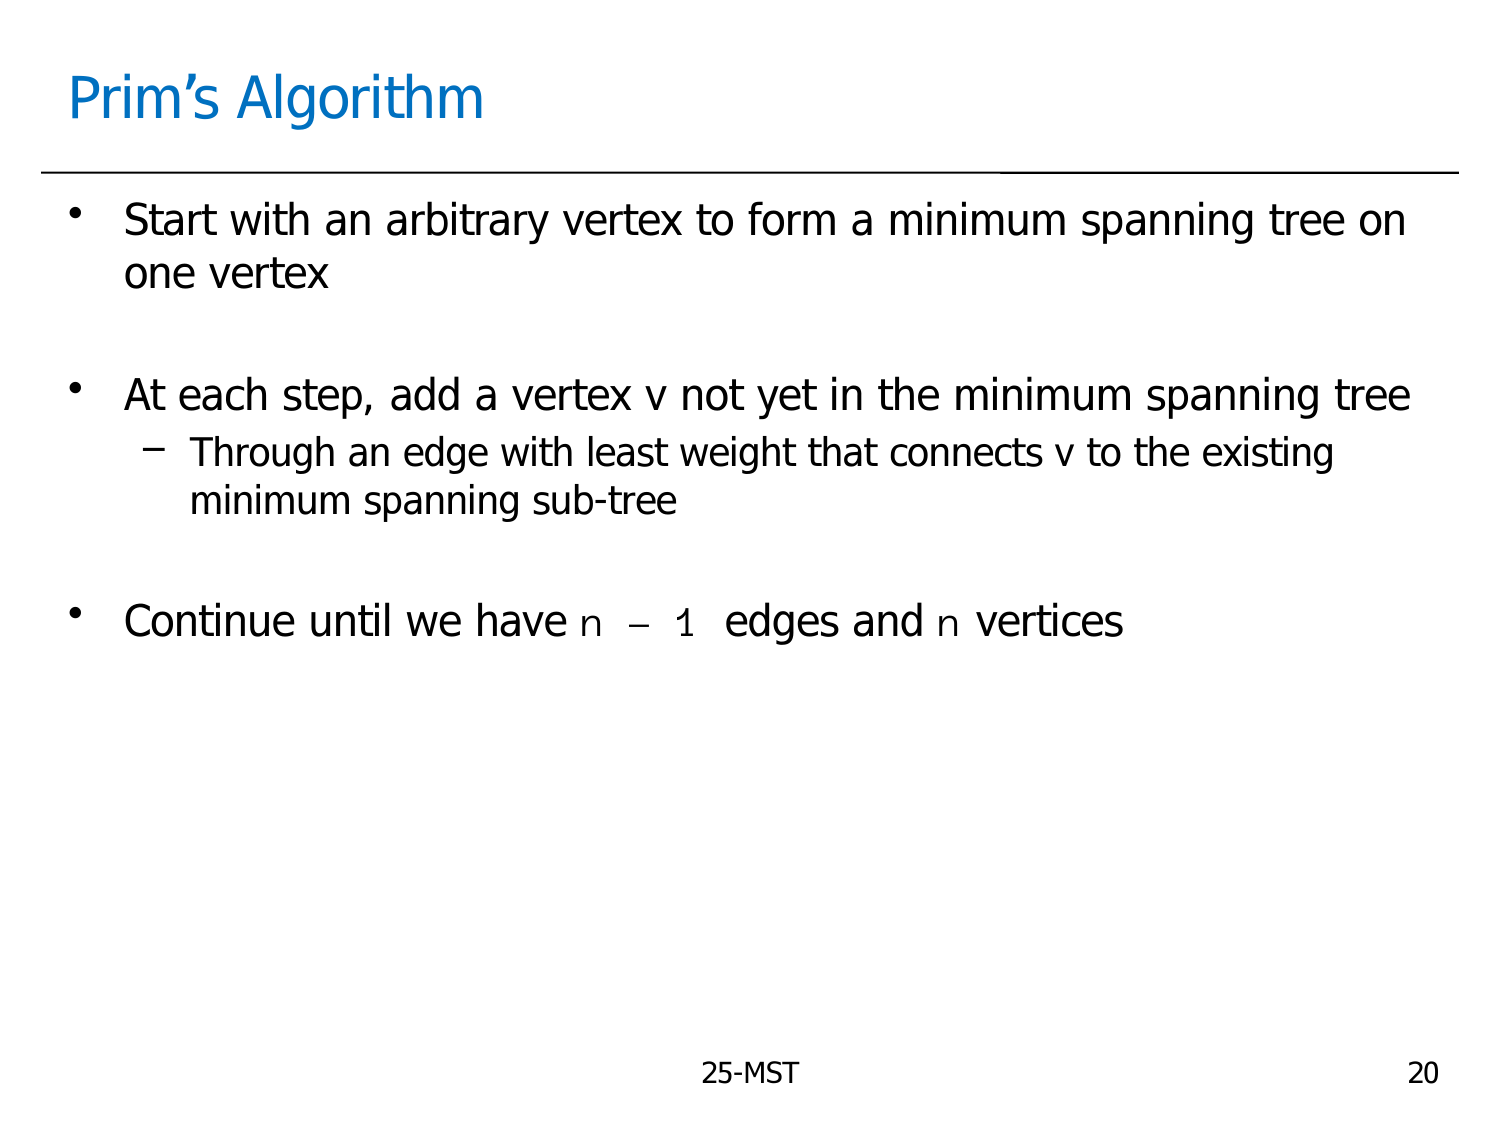

# Prim’s Algorithm
Start with an arbitrary vertex to form a minimum spanning tree on one vertex

At each step, add a vertex v not yet in the minimum spanning tree
Through an edge with least weight that connects v to the existing minimum spanning sub-tree

Continue until we have n – 1 edges and n vertices

25-MST
20